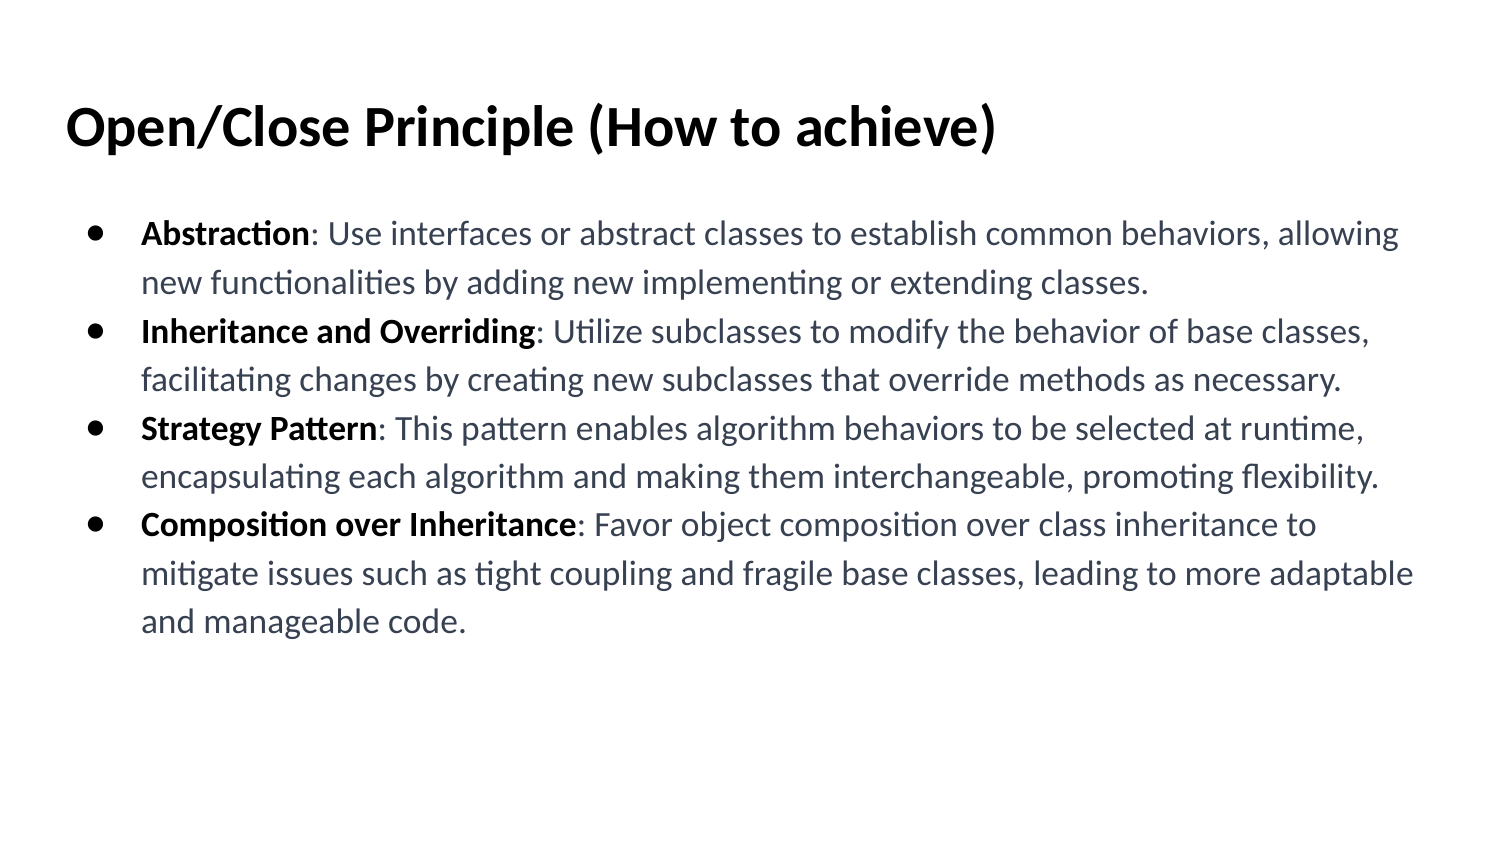

# Open/Close Principle (How to achieve)
Abstraction: Use interfaces or abstract classes to establish common behaviors, allowing new functionalities by adding new implementing or extending classes.
Inheritance and Overriding: Utilize subclasses to modify the behavior of base classes, facilitating changes by creating new subclasses that override methods as necessary.
Strategy Pattern: This pattern enables algorithm behaviors to be selected at runtime, encapsulating each algorithm and making them interchangeable, promoting flexibility.
Composition over Inheritance: Favor object composition over class inheritance to mitigate issues such as tight coupling and fragile base classes, leading to more adaptable and manageable code.